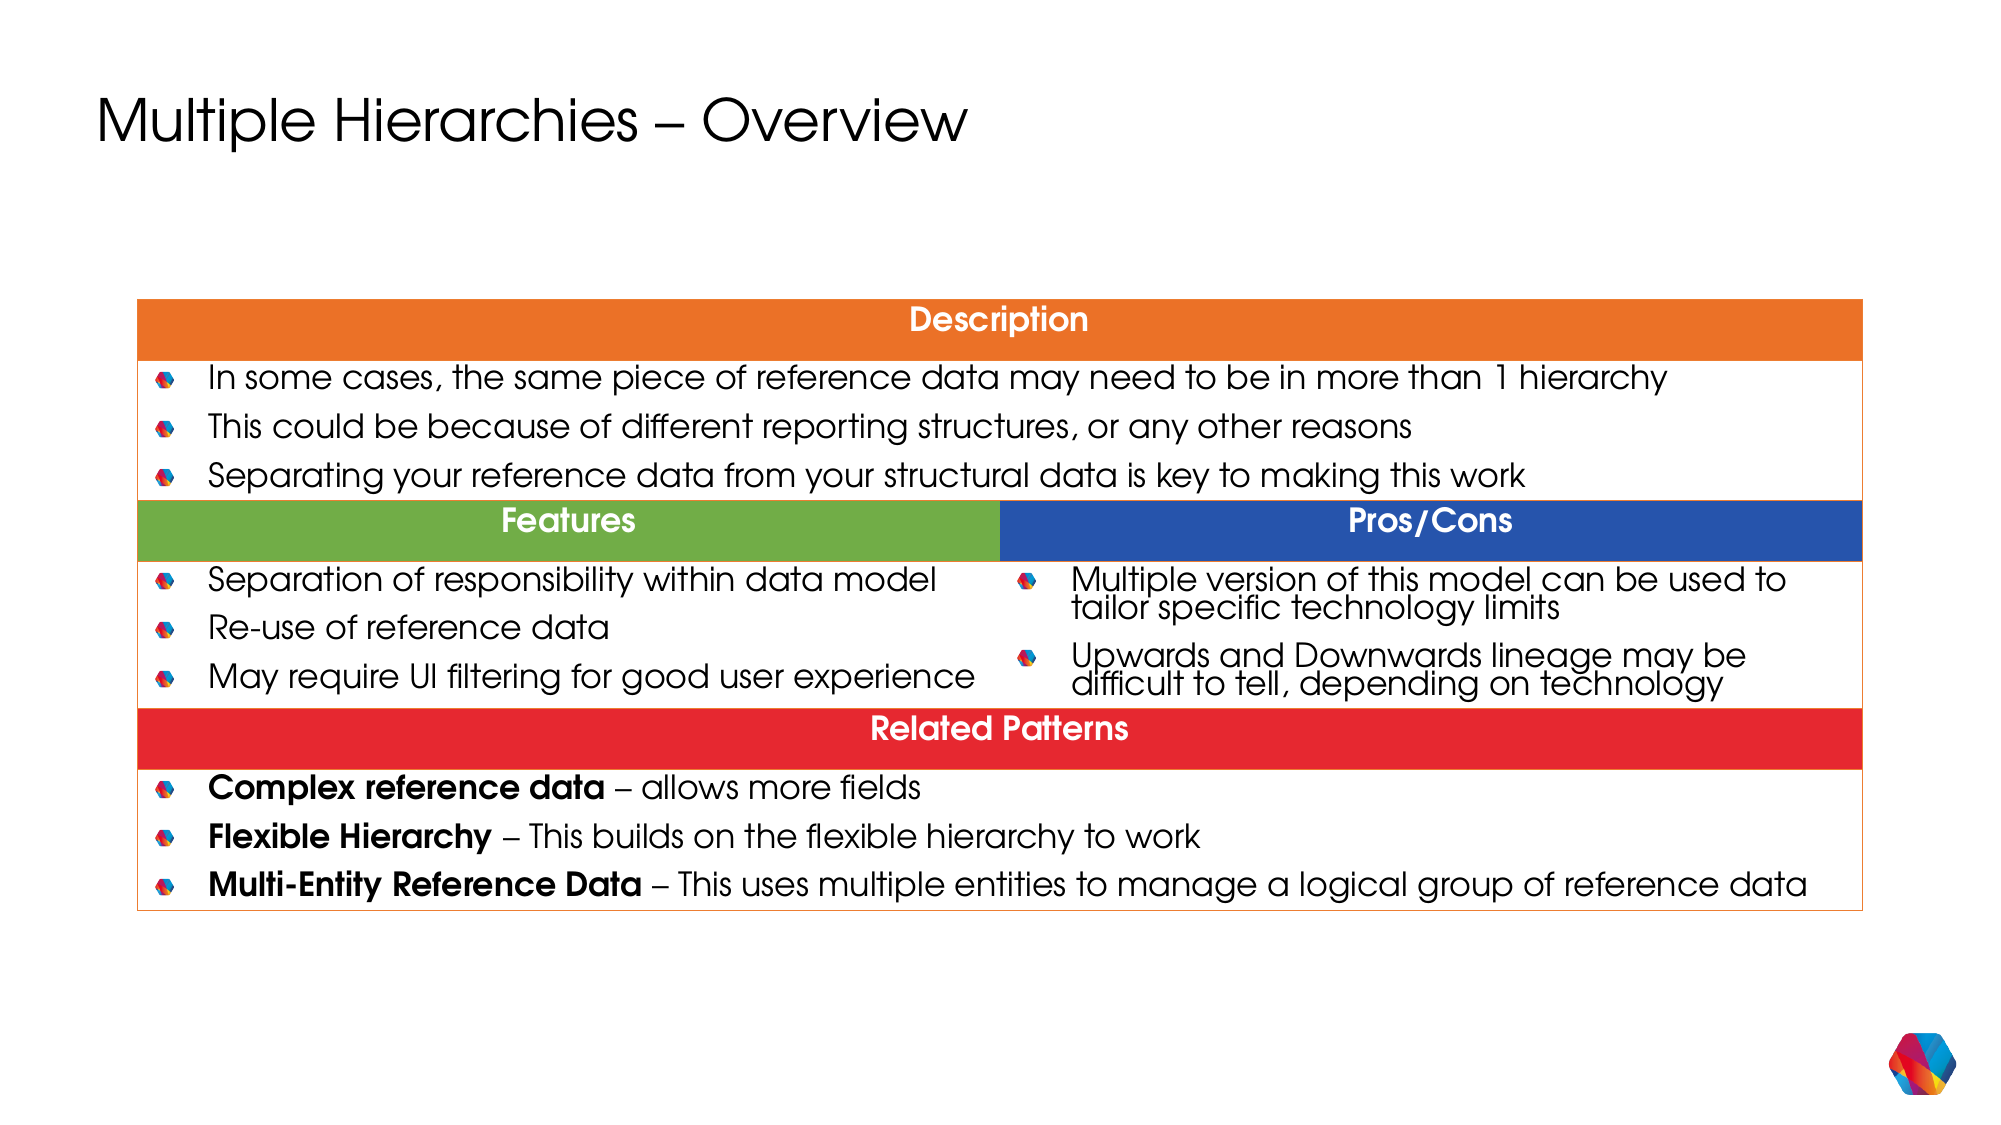

Multiple Hierarchies – Overview
| Description |  |
| --- | --- |
| In some cases, the same piece of reference data may need to be in more than 1 hierarchy This could be because of different reporting structures, or any other reasons Separating your reference data from your structural data is key to making this work |  |
| Features | Pros/Cons |
| Separation of responsibility within data model Re-use of reference data May require UI filtering for good user experience | Multiple version of this model can be used to tailor specific technology limits Upwards and Downwards lineage may be difficult to tell, depending on technology |
| Related Patterns |  |
| Complex reference data – allows more fields Flexible Hierarchy – This builds on the flexible hierarchy to work Multi-Entity Reference Data – This uses multiple entities to manage a logical group of reference data |  |